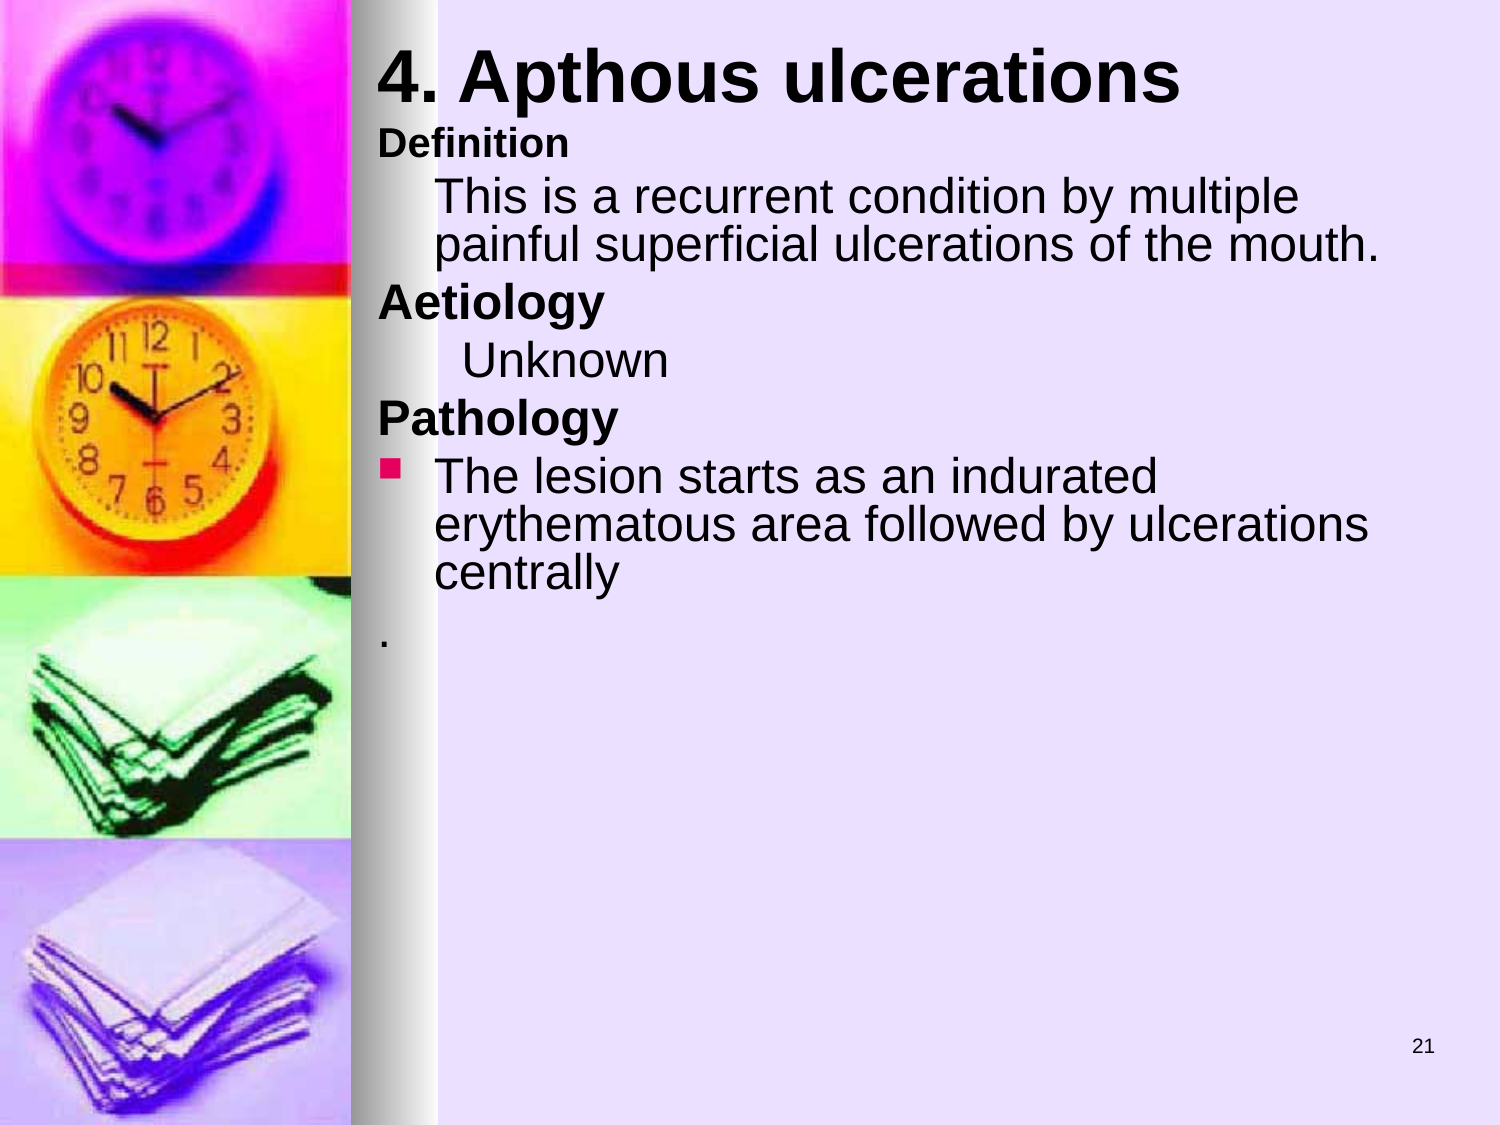

4. Apthous ulcerations
Definition
	This is a recurrent condition by multiple painful superficial ulcerations of the mouth.
Aetiology
      Unknown
Pathology
The lesion starts as an indurated erythematous area followed by ulcerations centrally
.

21